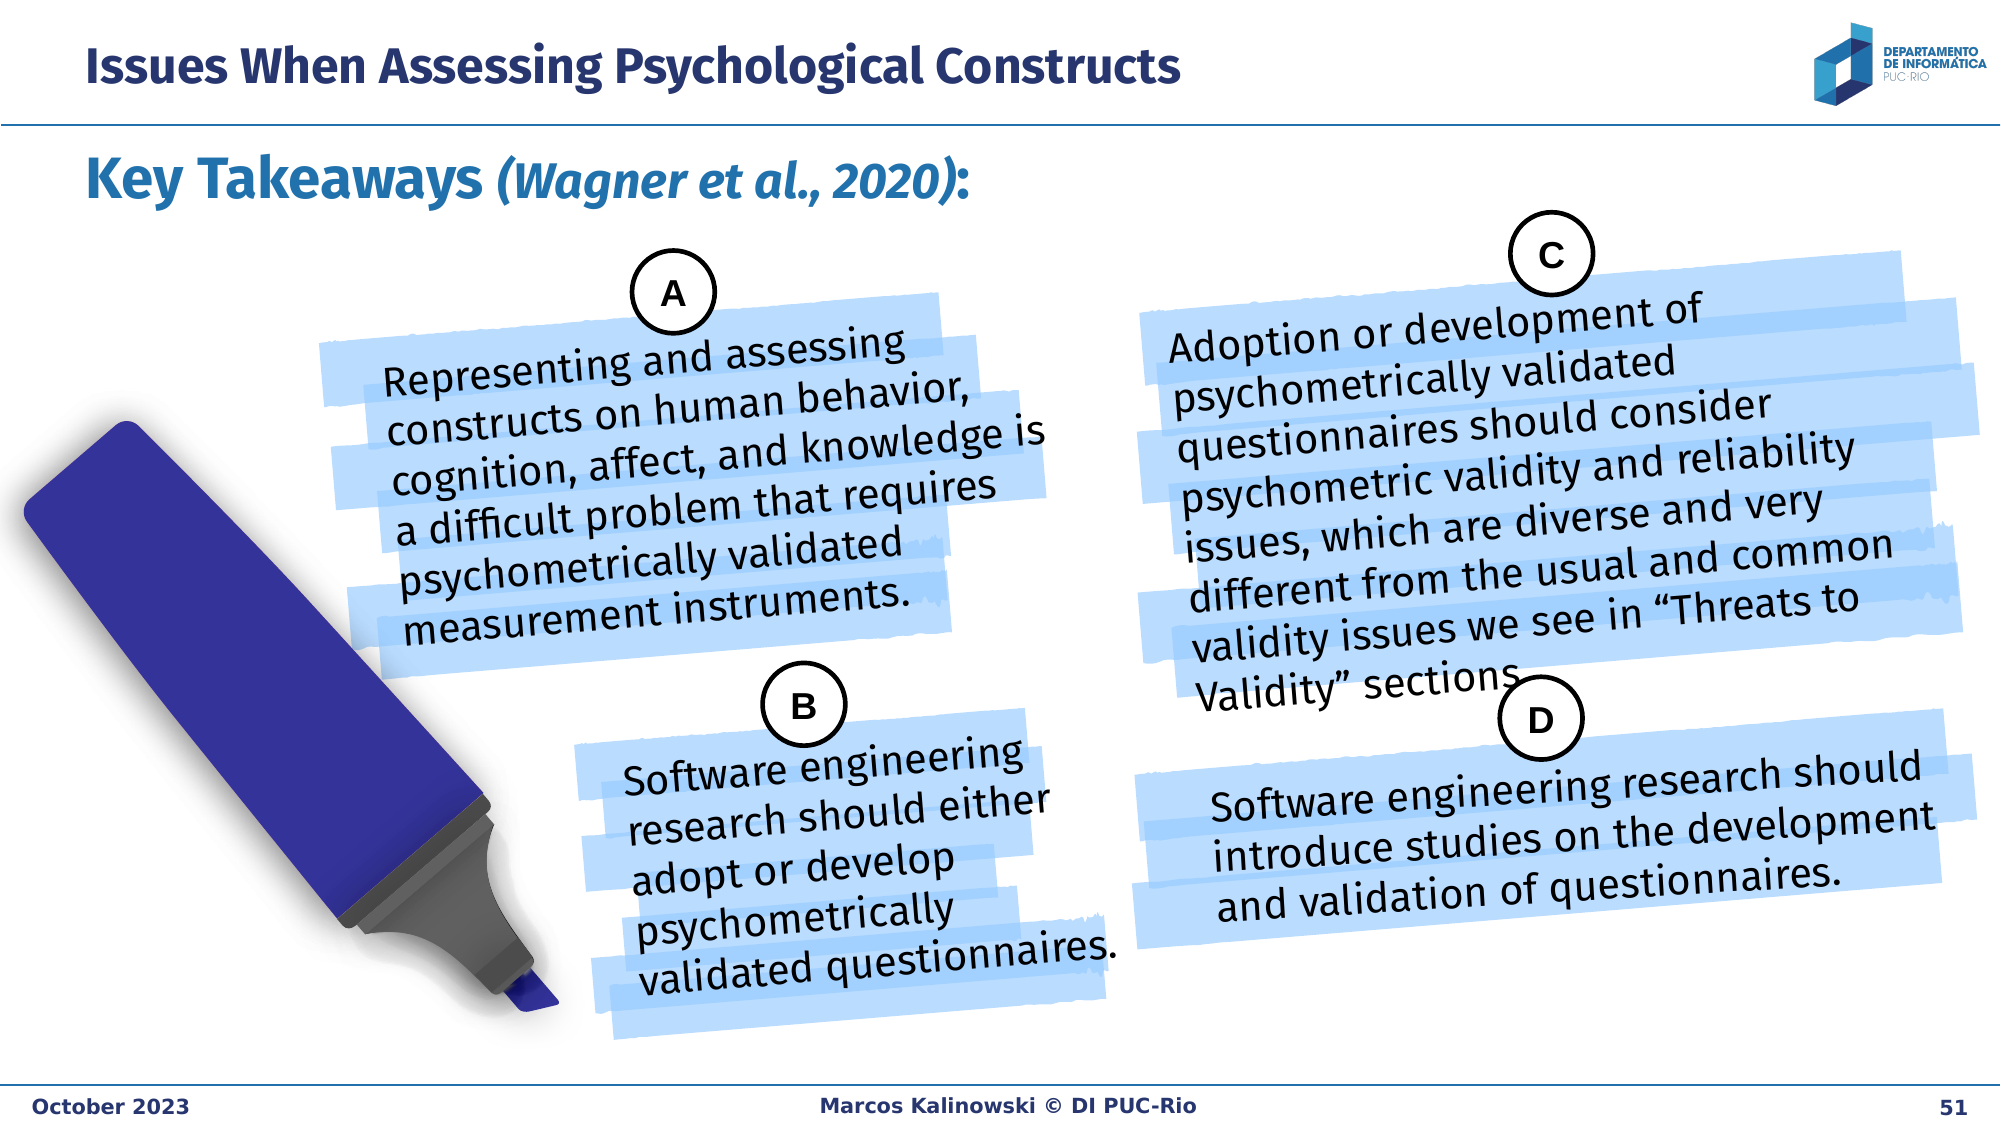

# Issues When Assessing Psychological Constructs
Key Takeaways (Wagner et al., 2020):
C
A

Adoption or development of psychometrically validated questionnaires should consider psychometric validity and reliability issues, which are diverse and very different from the usual and common validity issues we see in “Threats to Validity” sections.

Representing and assessing constructs on human behavior, cognition, affect, and knowledge is a difficult problem that requires psychometrically validated measurement instruments.

B
D

Software engineering research should either adopt or develop psychometrically validated questionnaires.
Software engineering research should introduce studies on the development and validation of questionnaires.
Marcos Kalinowski © DI PUC-Rio
October 2023
51